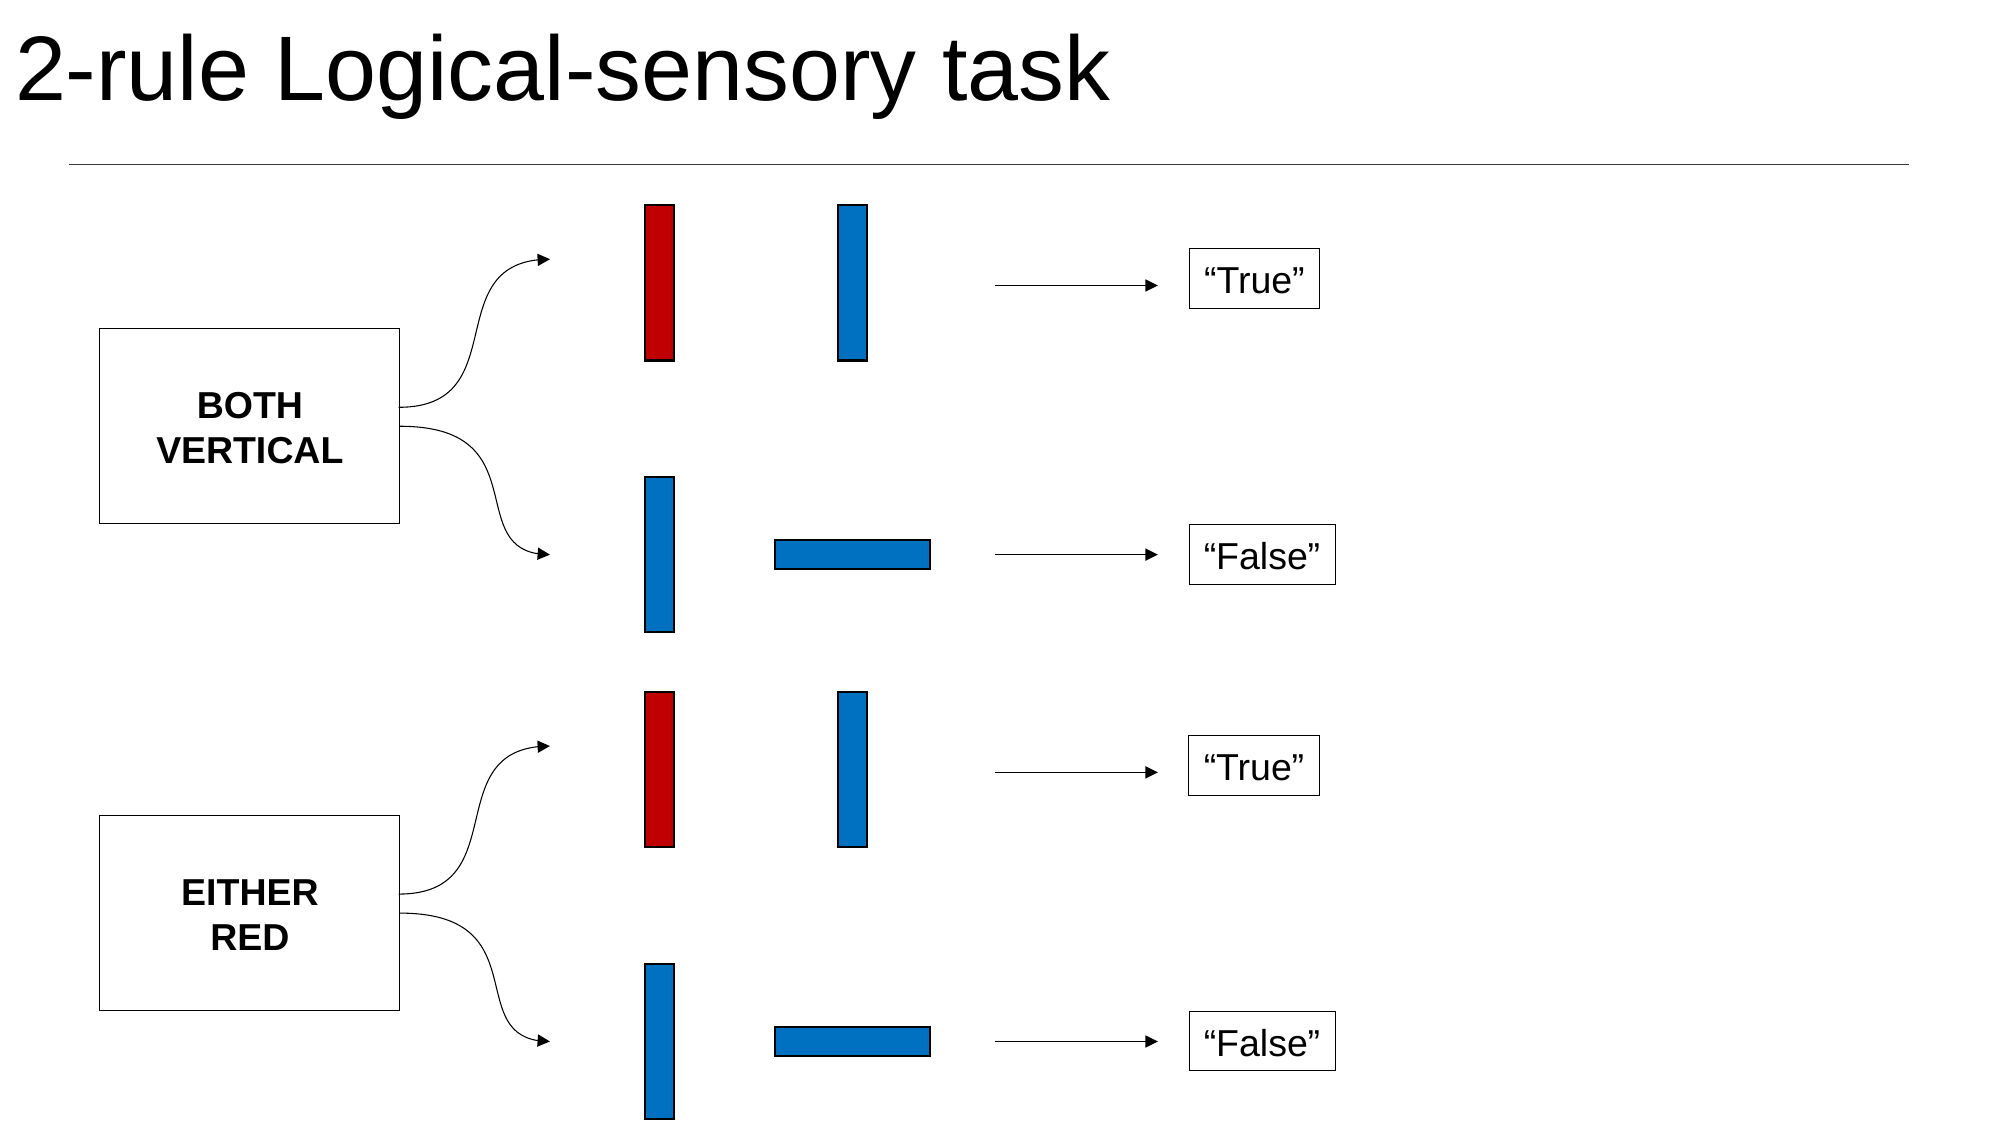

# 2-rule Logical-sensory task

“True”

BOTH
VERTICAL

“False”

“True”

EITHER
RED

“False”